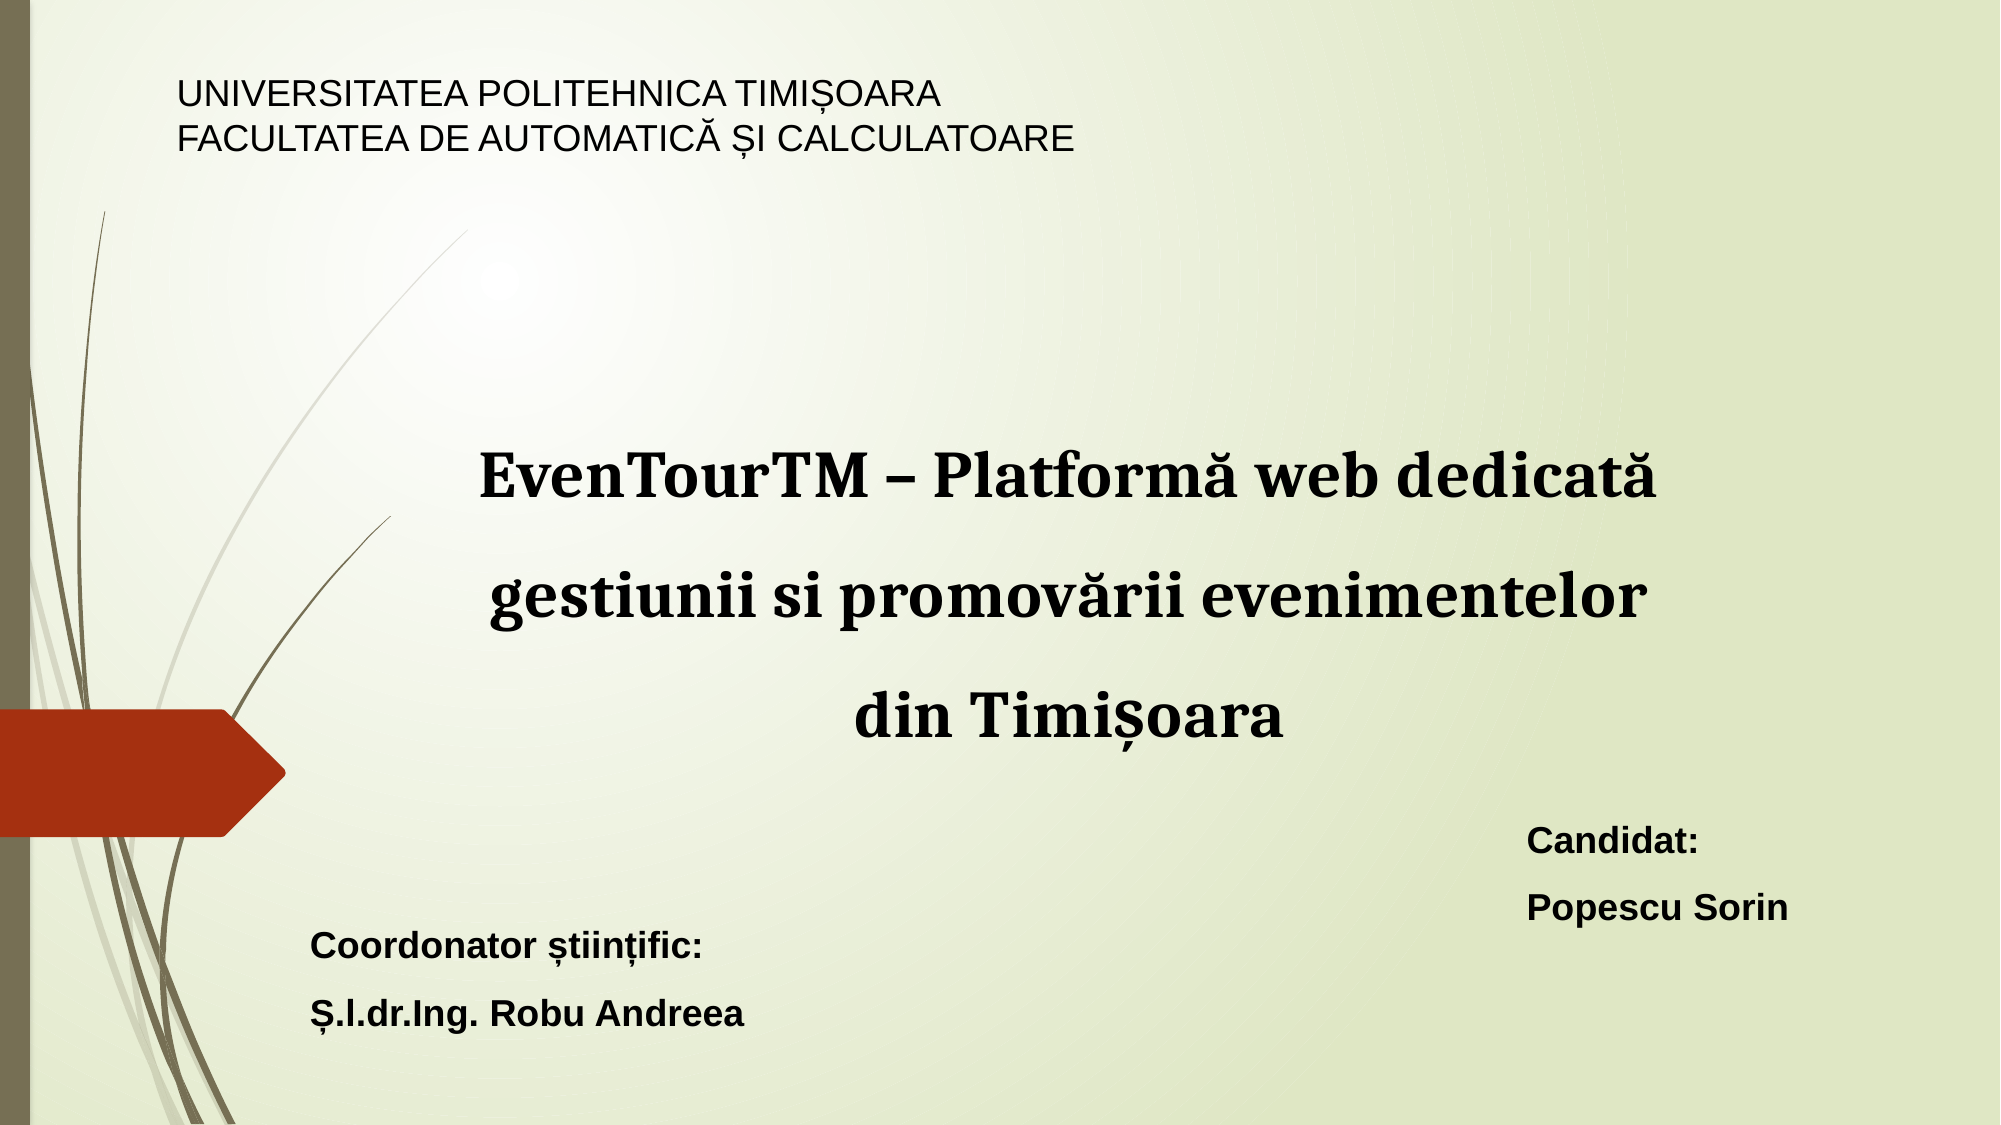

UNIVERSITATEA POLITEHNICA TIMIȘOARA
FACULTATEA DE AUTOMATICĂ ȘI CALCULATOARE
EvenTourTM – Platformă web dedicată gestiunii si promovării evenimentelor din Timișoara
Candidat:
Popescu Sorin
Coordonator științific:
Ș.l.dr.Ing. Robu Andreea